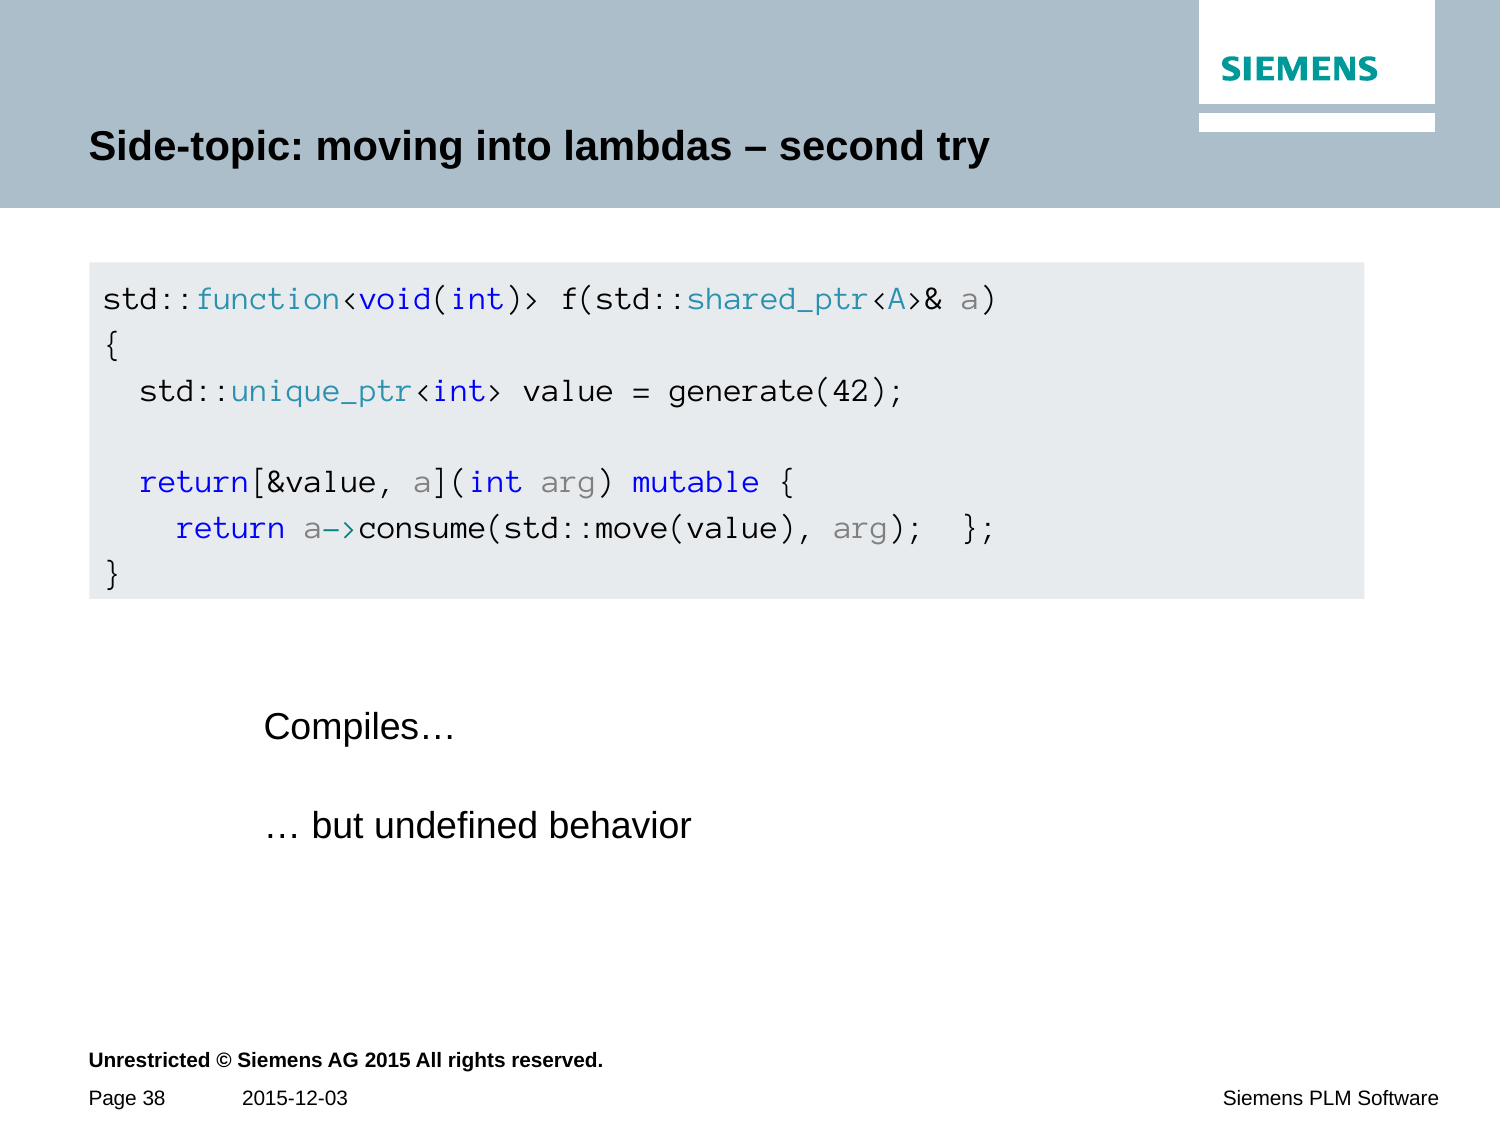

# Side-topic: moving into lambdas – second try

	Compiles…

	… but undefined behavior
std::function<void(int)> f(std::shared_ptr<A>& a)
{
  std::unique_ptr<int> value = generate(42);

  return[&value, a](int arg) mutable {
    return a->consume(std::move(value), arg);  };
}